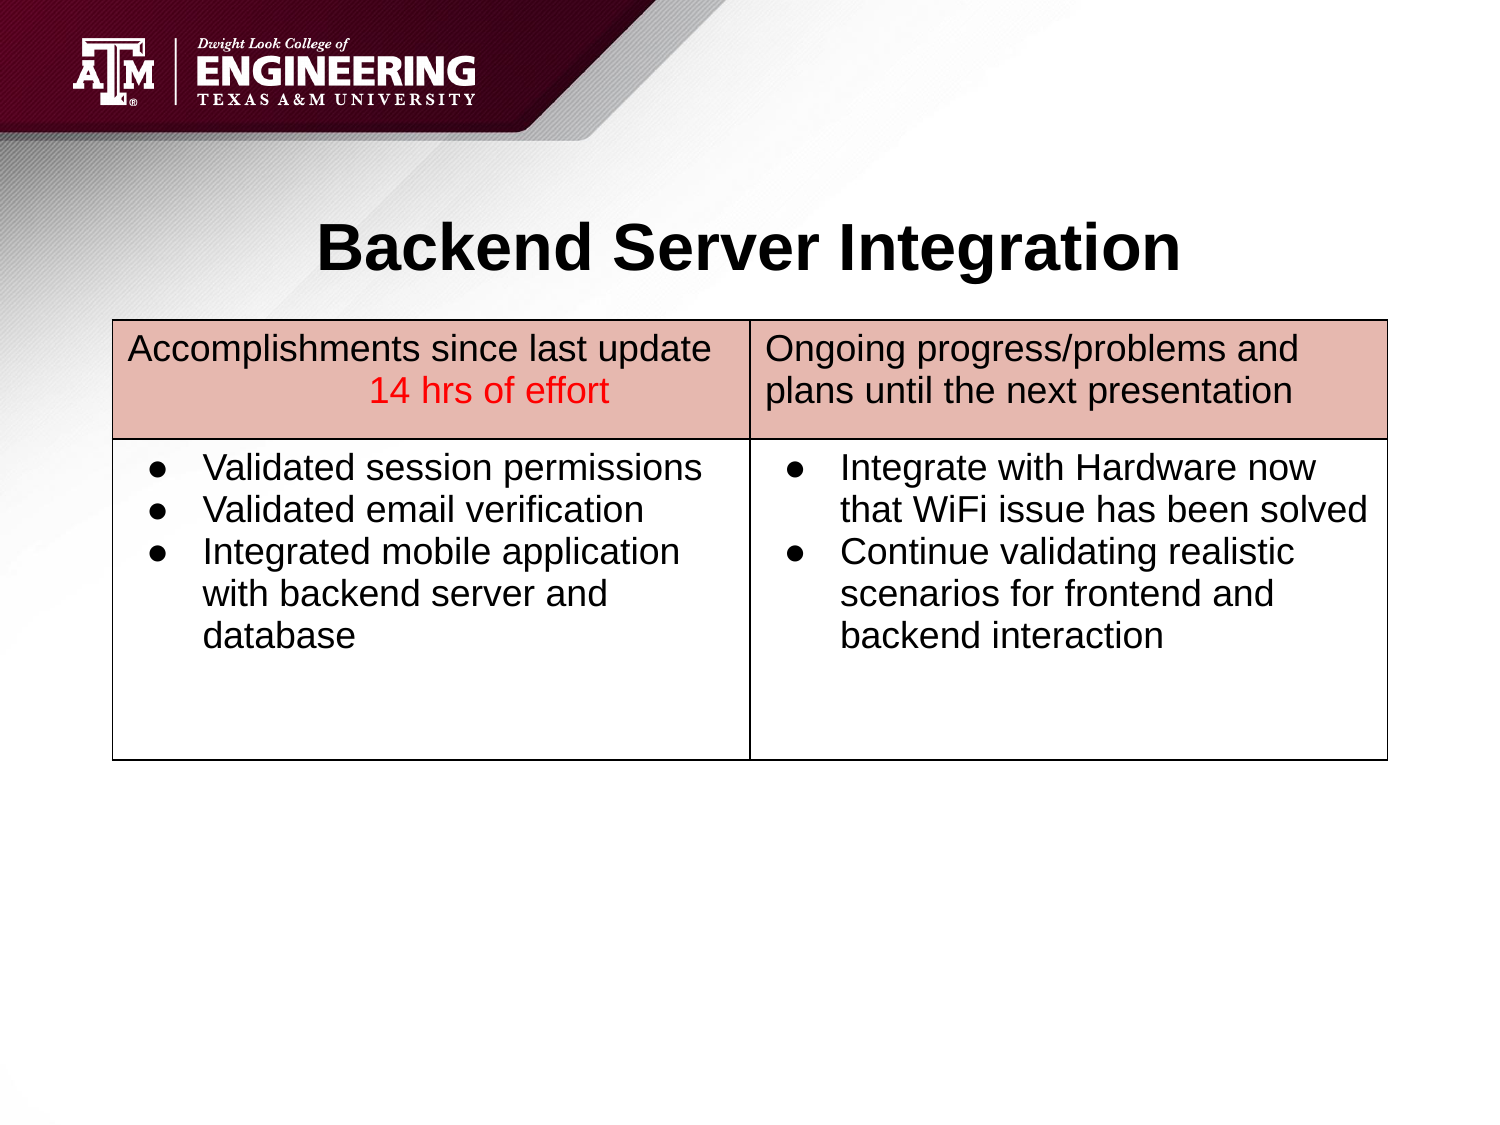

# Backend Server Integration
| Accomplishments since last update 14 hrs of effort | Ongoing progress/problems and plans until the next presentation |
| --- | --- |
| Validated session permissions Validated email verification Integrated mobile application with backend server and database | Integrate with Hardware now that WiFi issue has been solved Continue validating realistic scenarios for frontend and backend interaction |